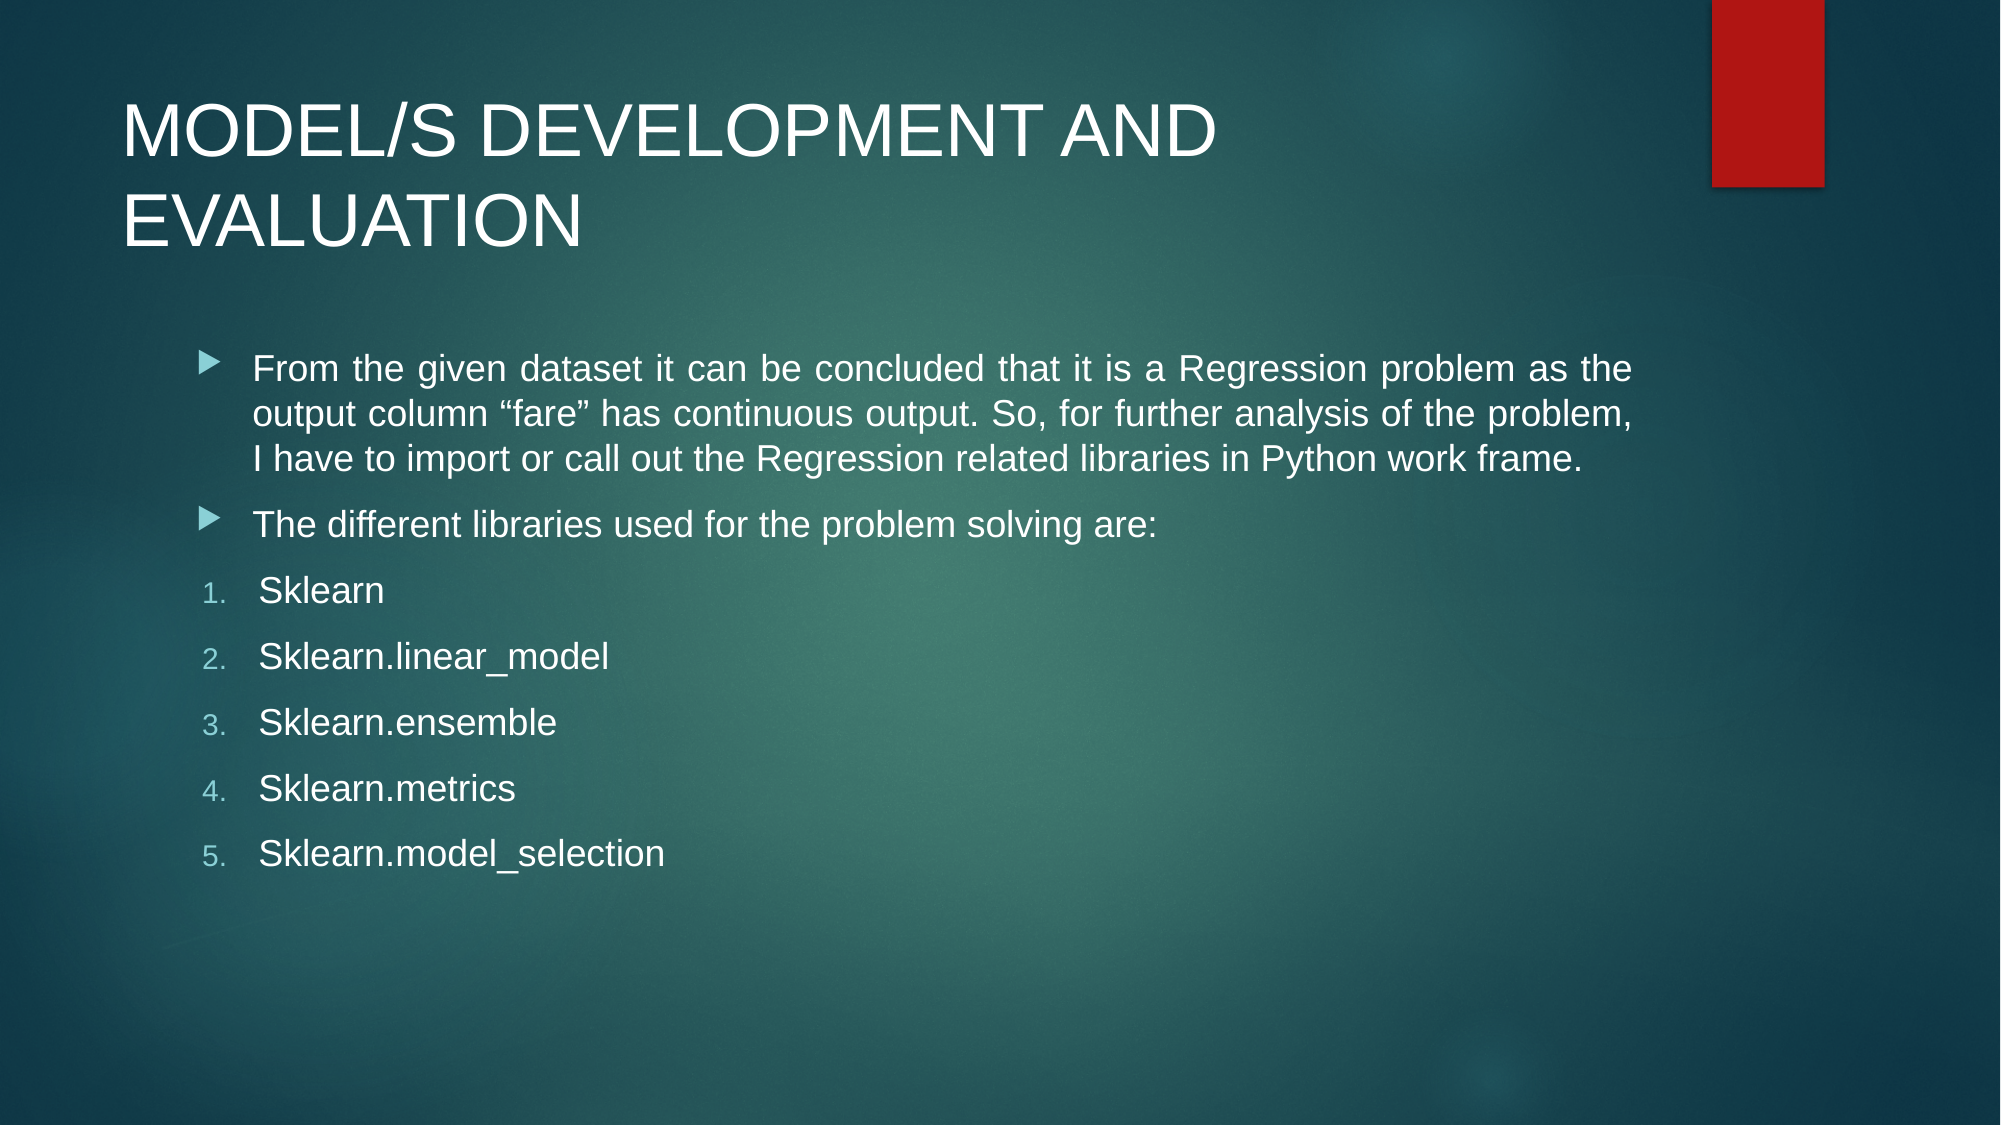

# MODEL/S DEVELOPMENT AND EVALUATION
From the given dataset it can be concluded that it is a Regression problem as the output column “fare” has continuous output. So, for further analysis of the problem, I have to import or call out the Regression related libraries in Python work frame.
The different libraries used for the problem solving are:
Sklearn
Sklearn.linear_model
Sklearn.ensemble
Sklearn.metrics
Sklearn.model_selection